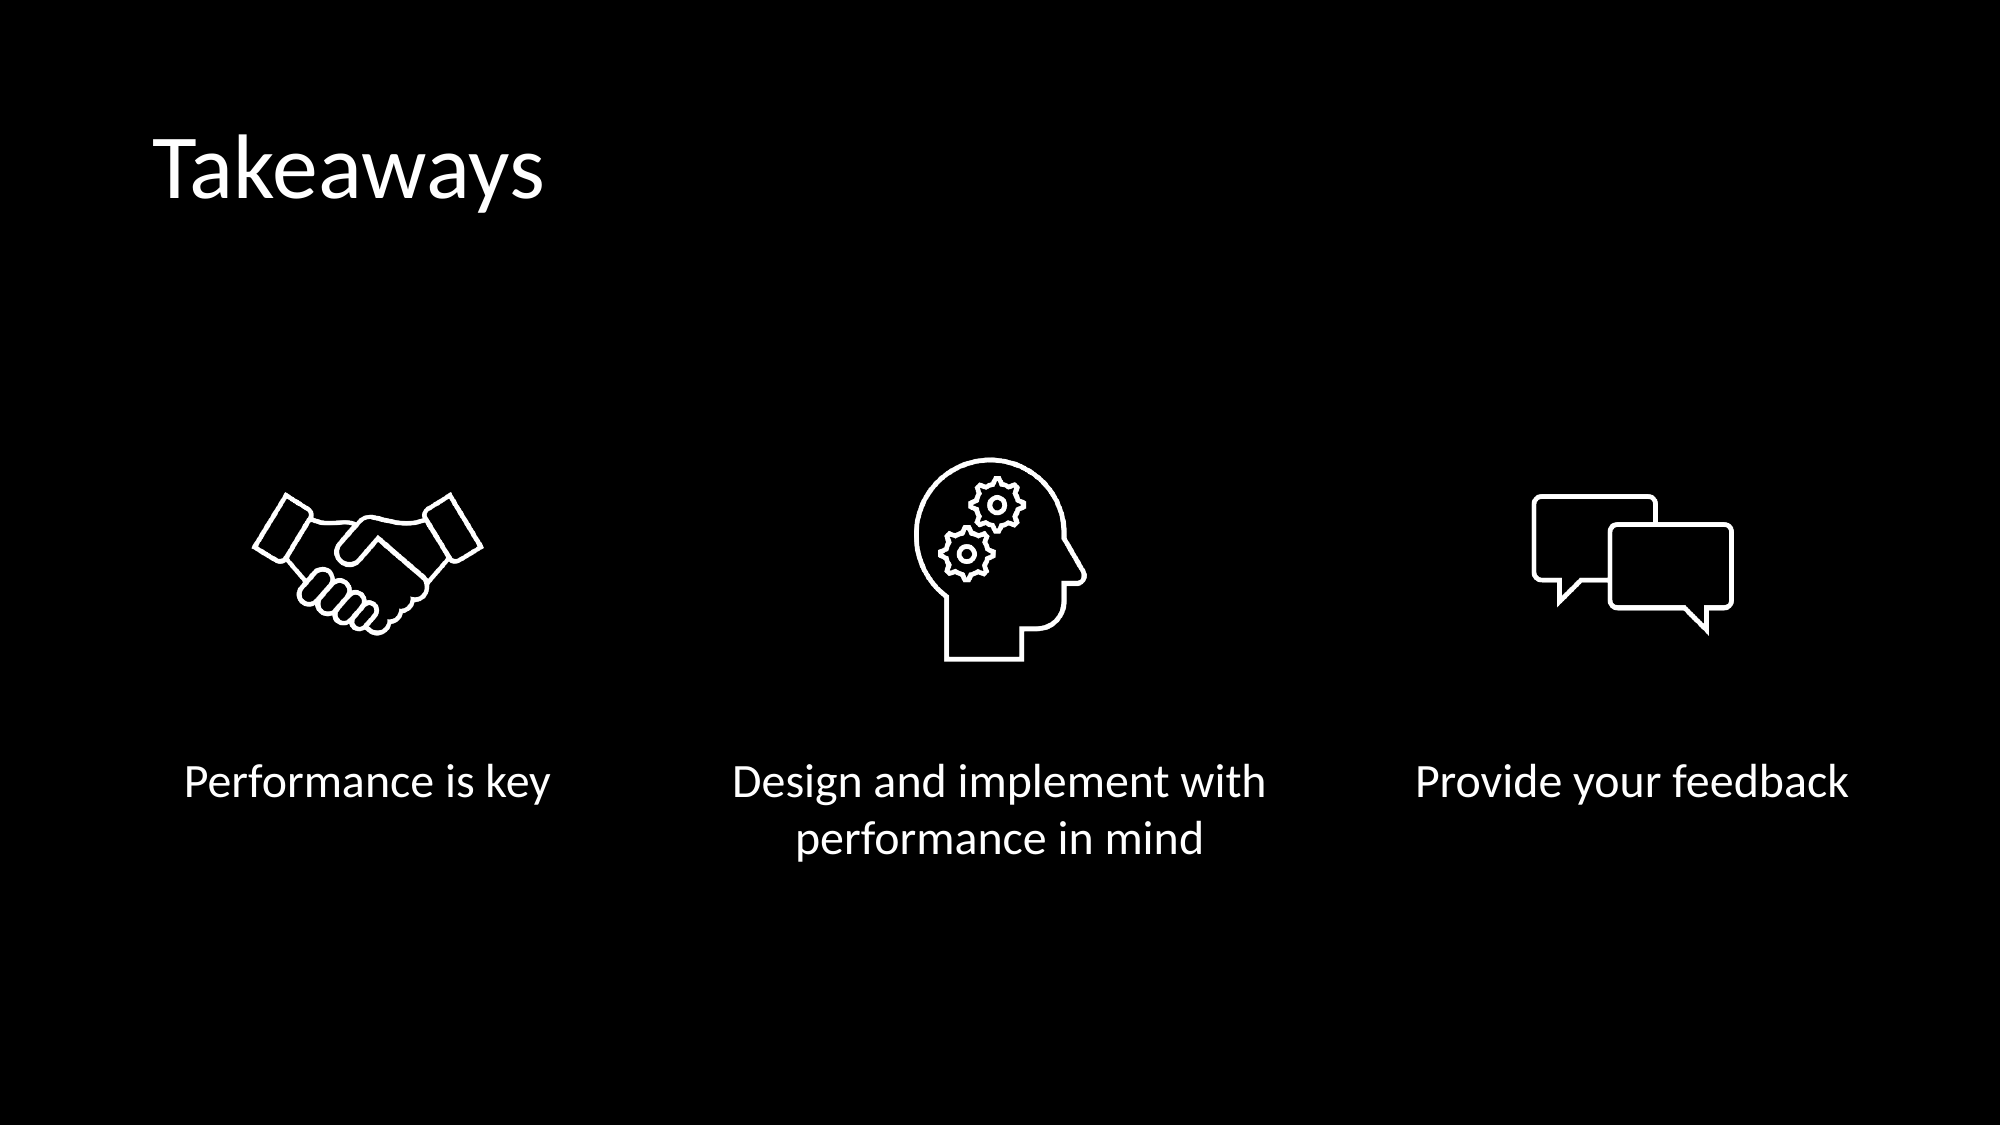

# Takeaways
Performance is key
Design and implement with performance in mind
Provide your feedback